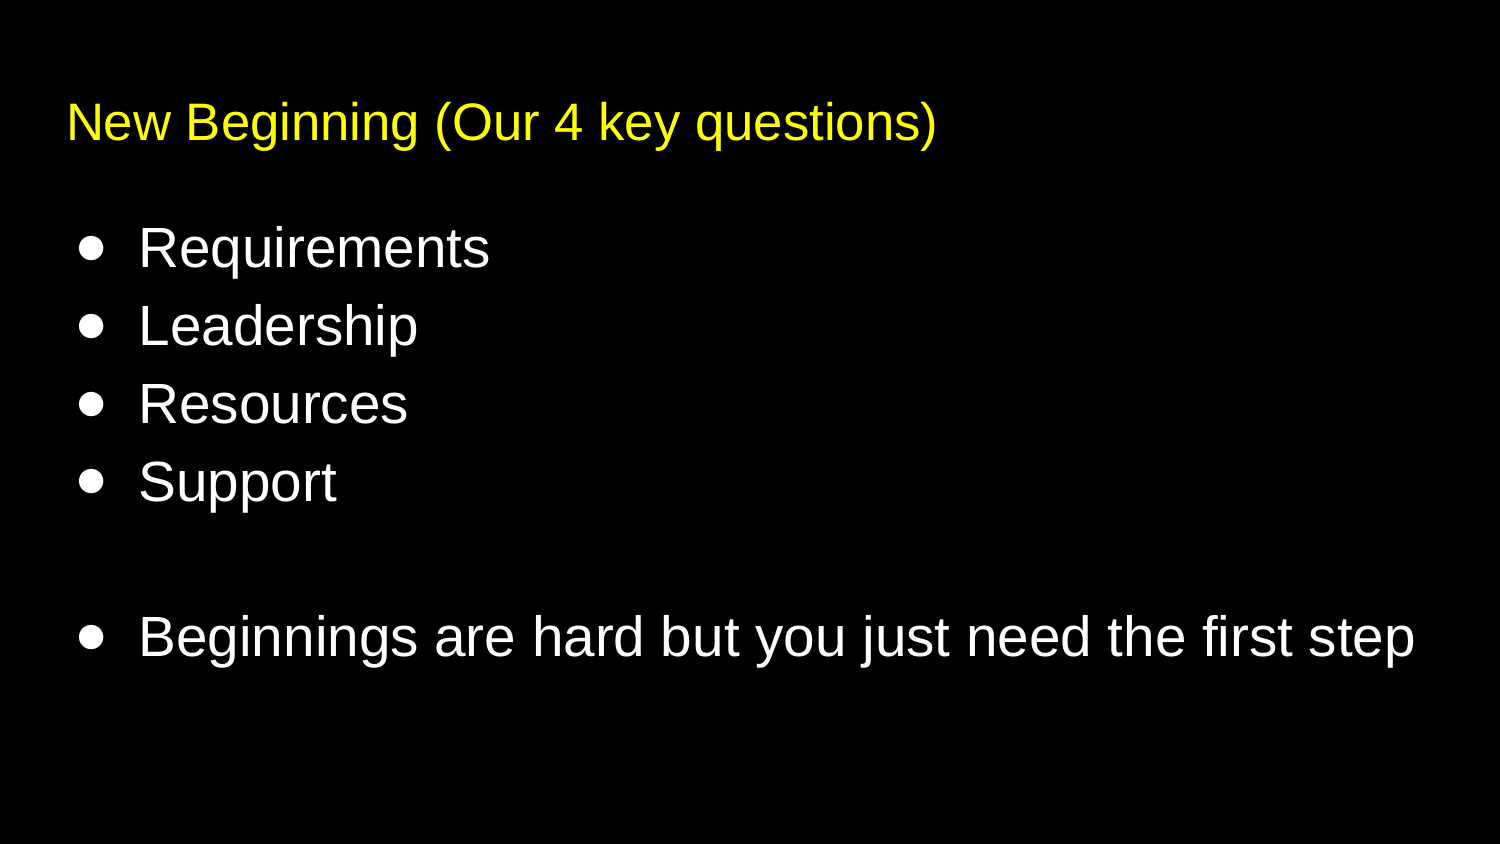

# New Beginning (Our 4 key questions)
Requirements
Leadership
Resources
Support

Beginnings are hard but you just need the first step